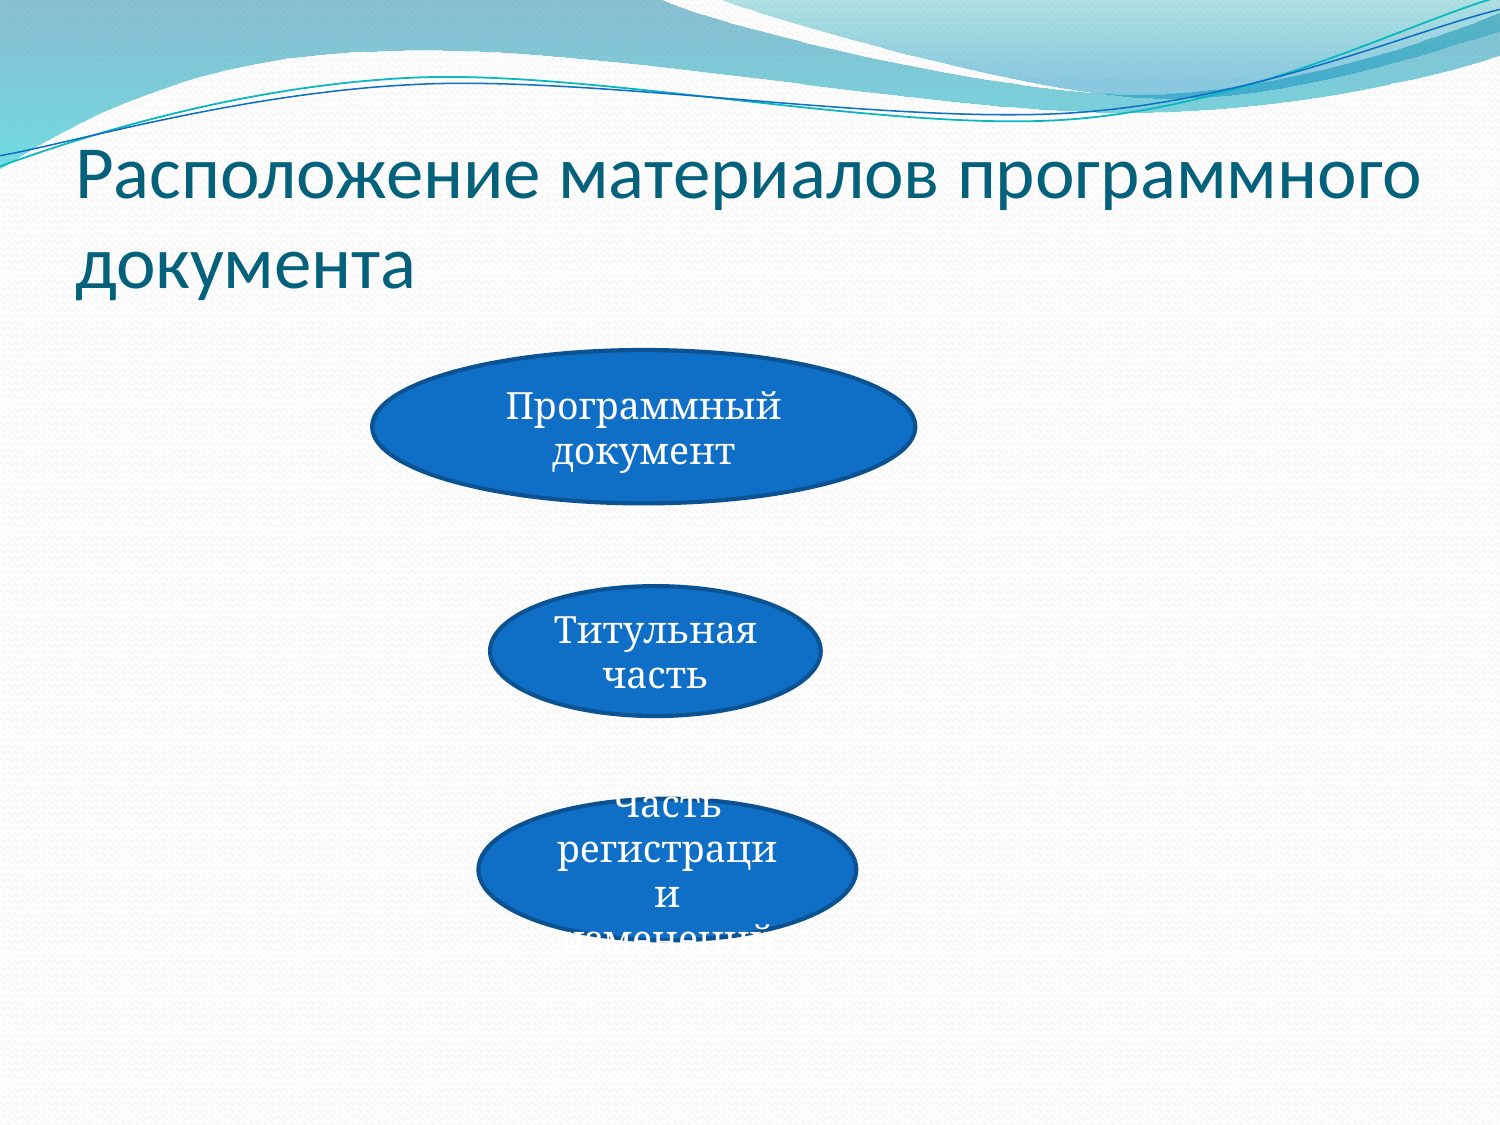

# Расположение материалов программного документа
Программный документ
Титульная часть
Часть регистрации изменений